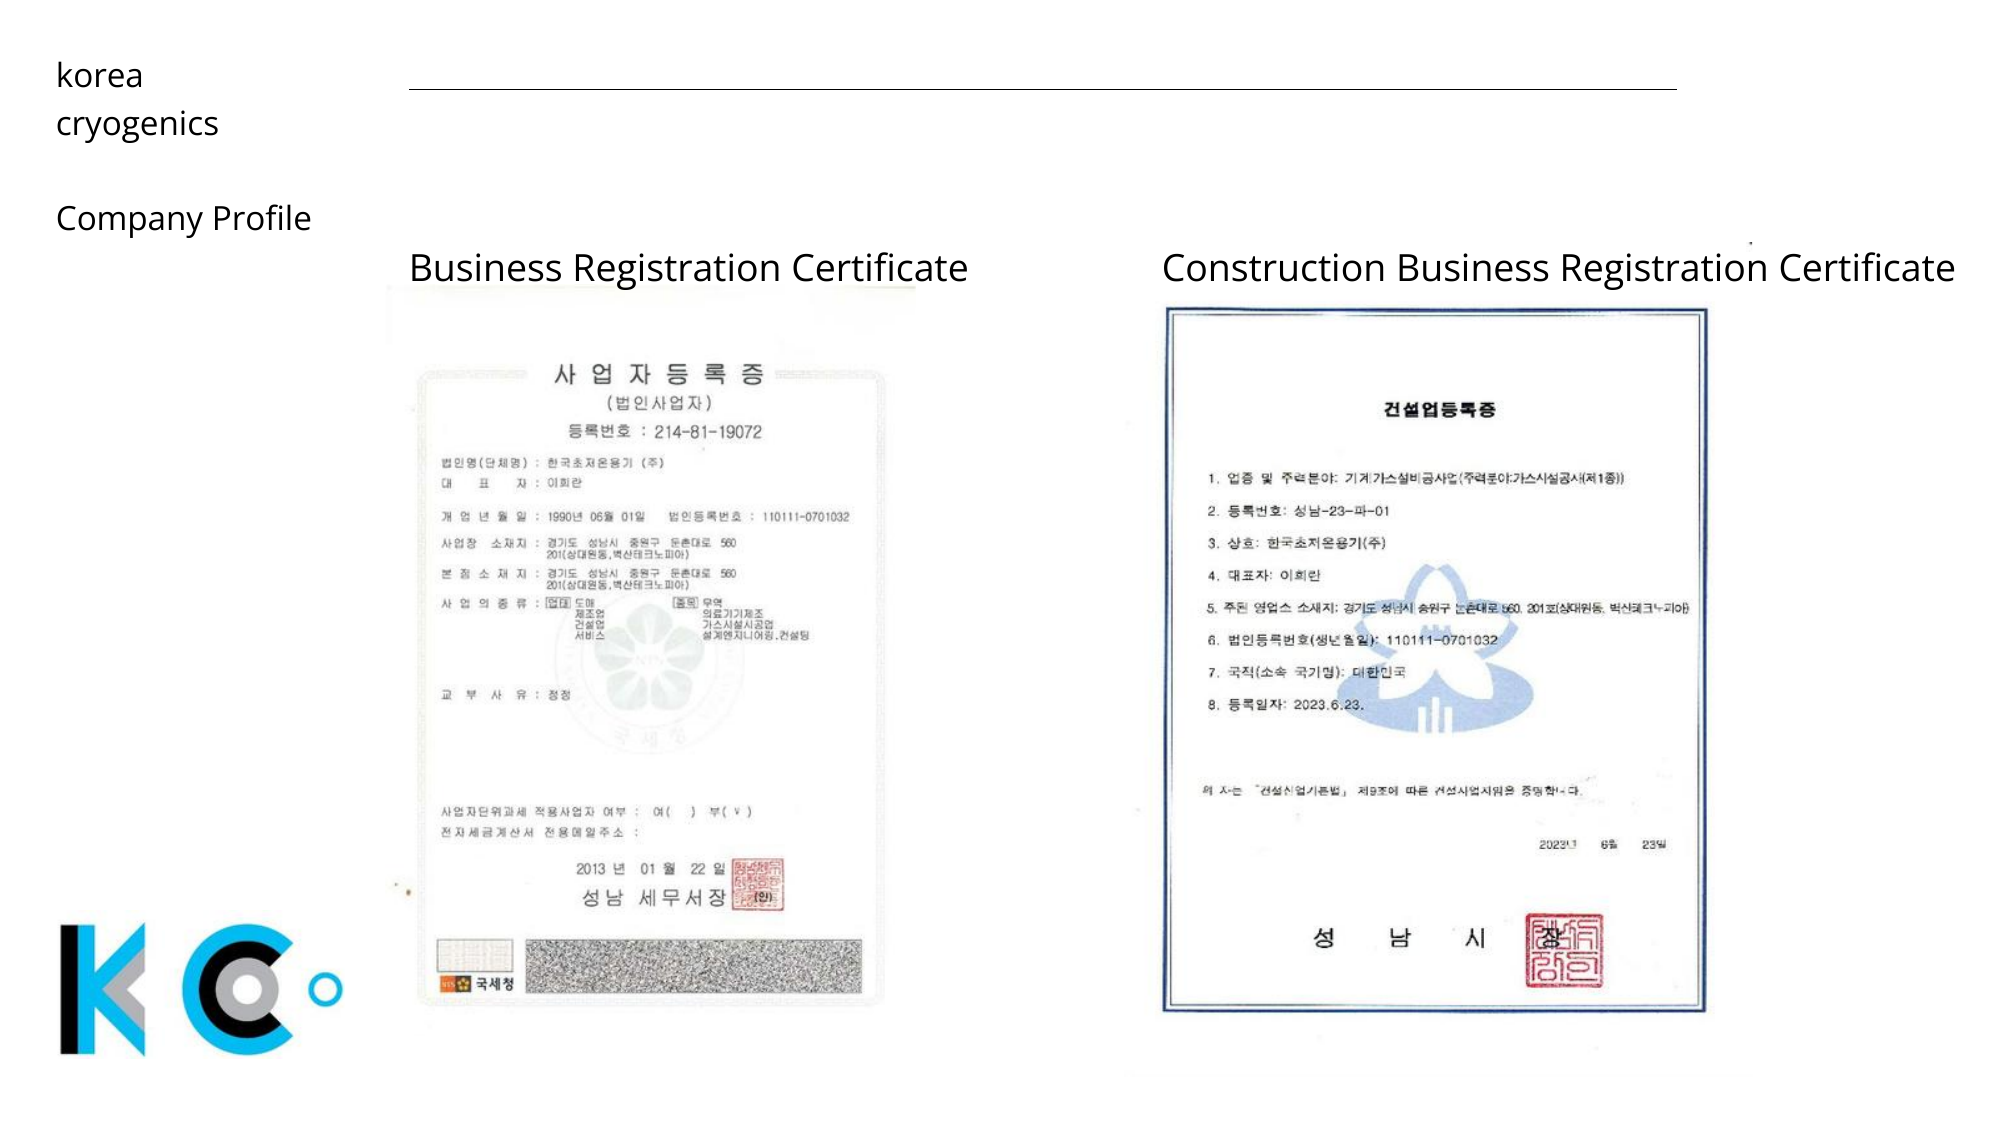

korea cryogenics

Company Profile

Business Registration Certificate
Construction Business Registration Certificate